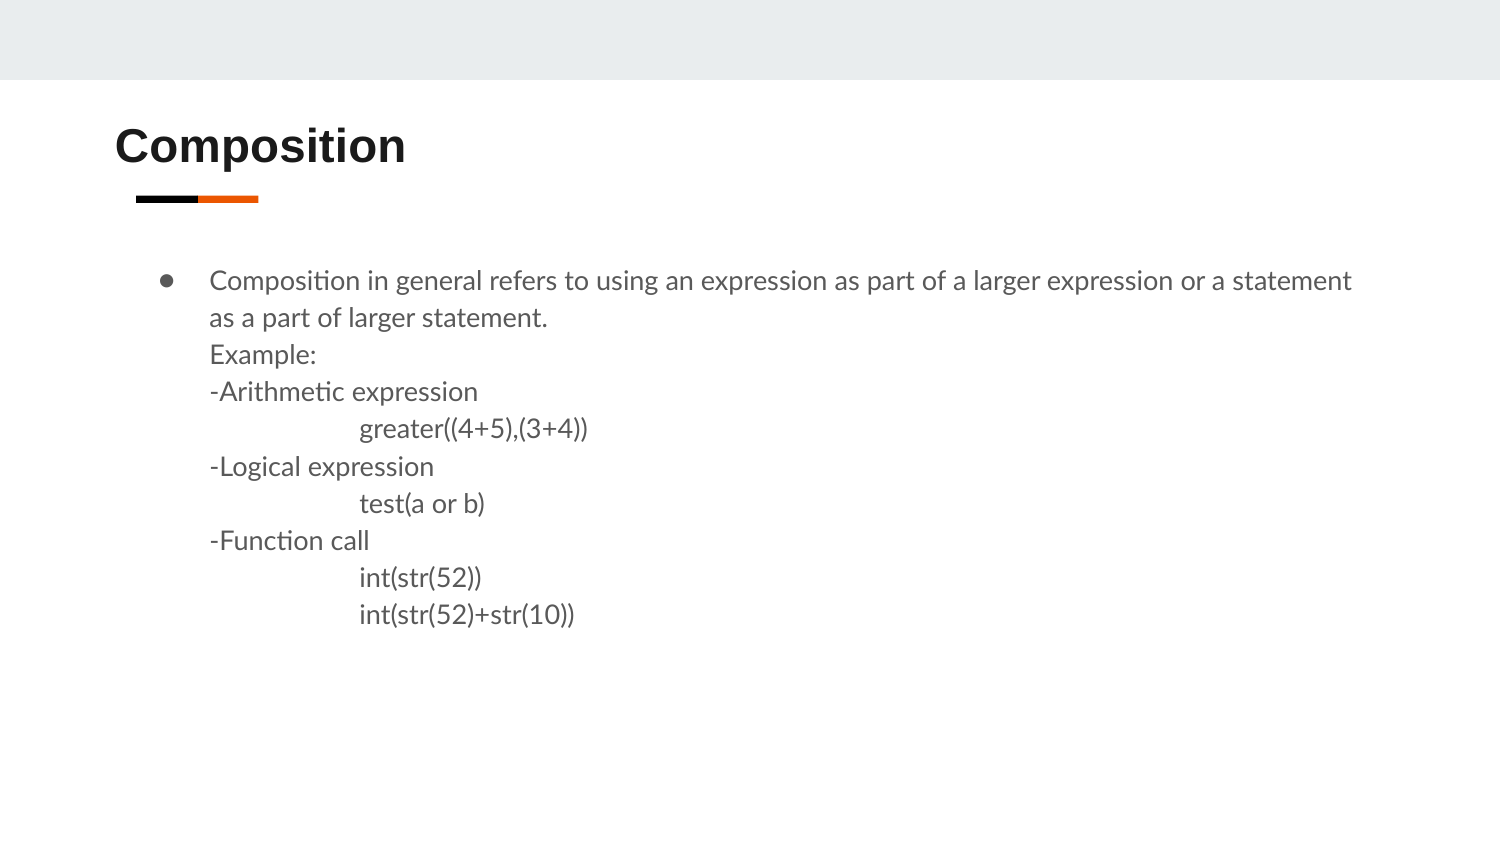

Composition
Composition in general refers to using an expression as part of a larger expression or a statement as a part of larger statement.
Example:
-Arithmetic expression
	greater((4+5),(3+4))
-Logical expression
	test(a or b)
-Function call
	int(str(52))
	int(str(52)+str(10))